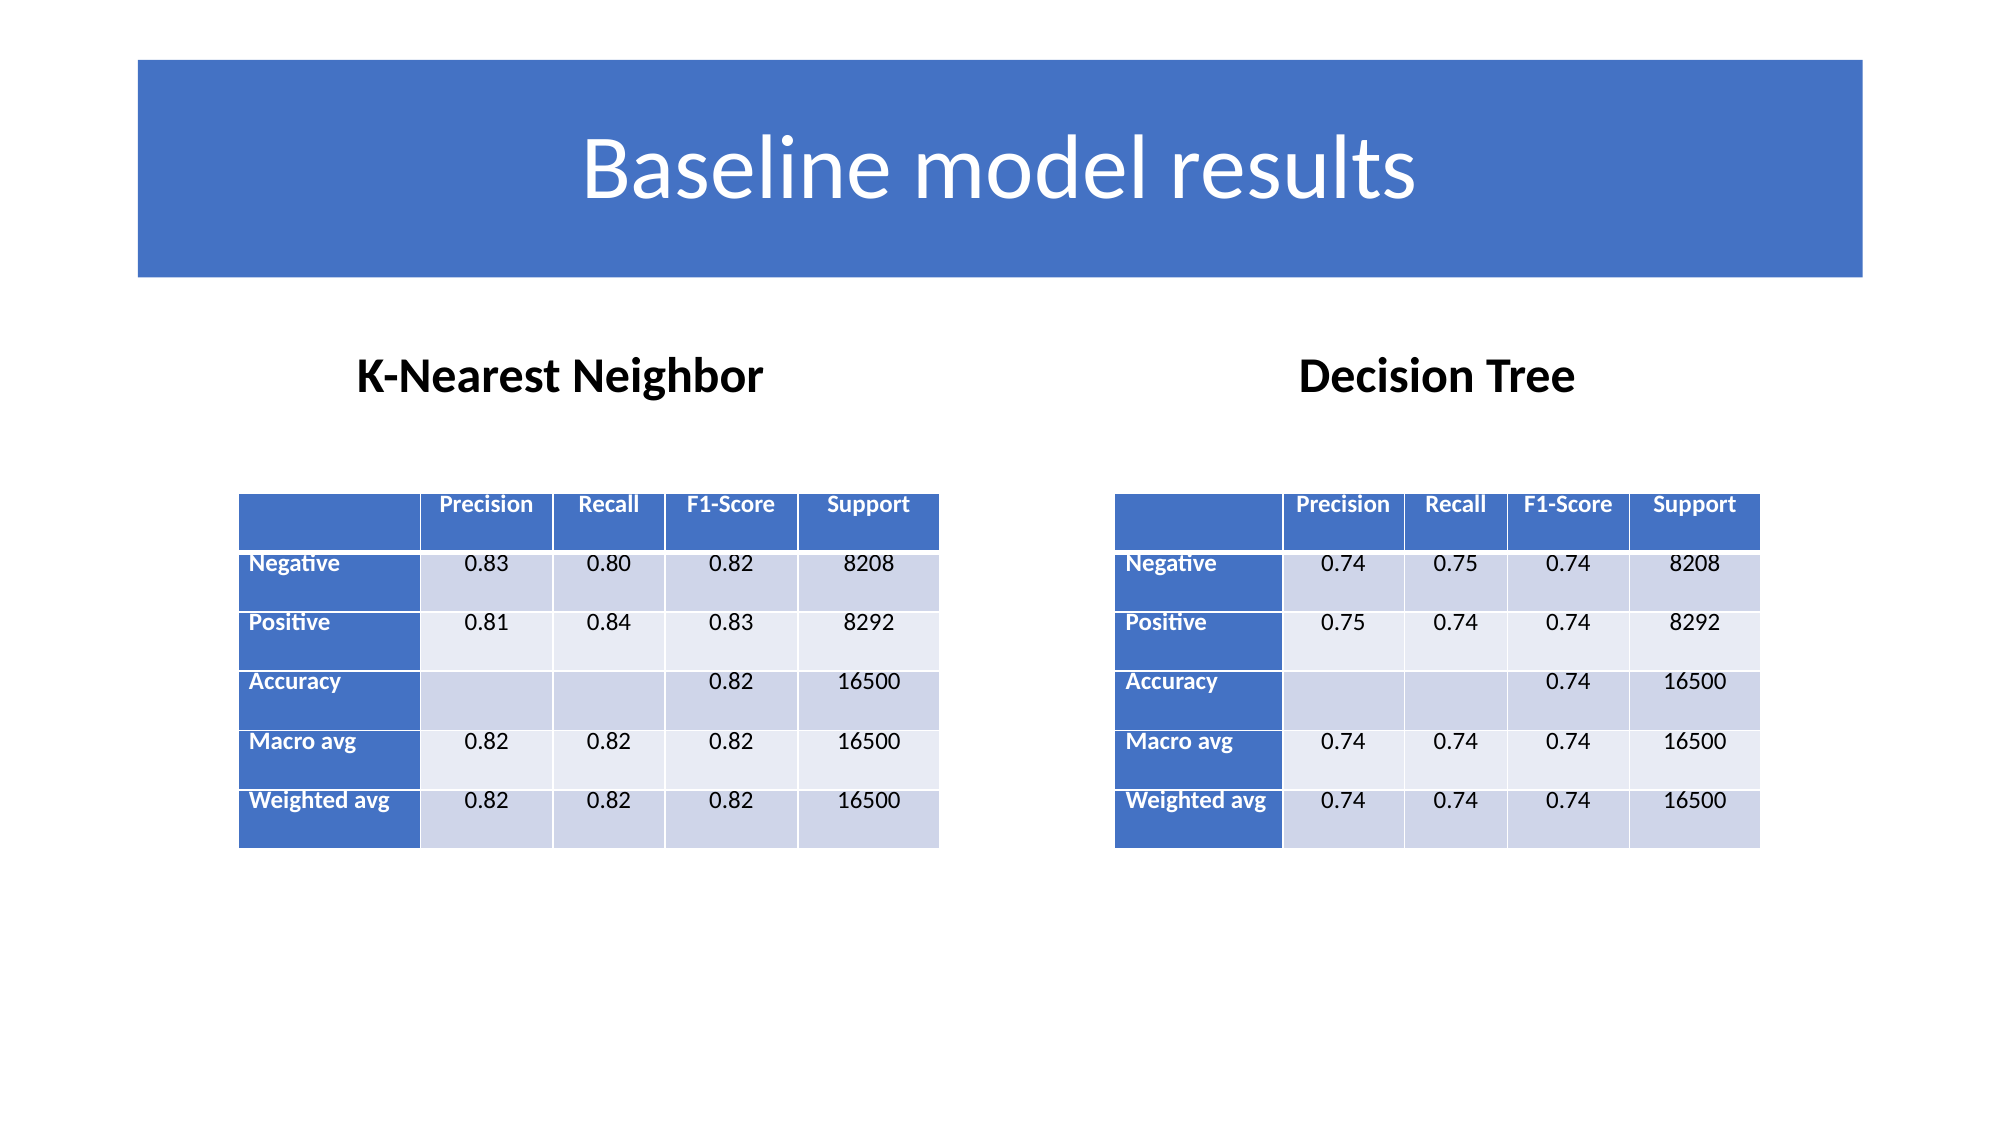

# Baseline model results
K-Nearest Neighbor
Decision Tree
|  | Precision | Recall | F1-Score | Support |
| --- | --- | --- | --- | --- |
| Negative | 0.74 | 0.75 | 0.74 | 8208 |
| Positive | 0.75 | 0.74 | 0.74 | 8292 |
| Accuracy |  |  | 0.74 | 16500 |
| Macro avg | 0.74 | 0.74 | 0.74 | 16500 |
| Weighted avg | 0.74 | 0.74 | 0.74 | 16500 |
|  | Precision | Recall | F1-Score | Support |
| --- | --- | --- | --- | --- |
| Negative | 0.83 | 0.80 | 0.82 | 8208 |
| Positive | 0.81 | 0.84 | 0.83 | 8292 |
| Accuracy |  |  | 0.82 | 16500 |
| Macro avg | 0.82 | 0.82 | 0.82 | 16500 |
| Weighted avg | 0.82 | 0.82 | 0.82 | 16500 |